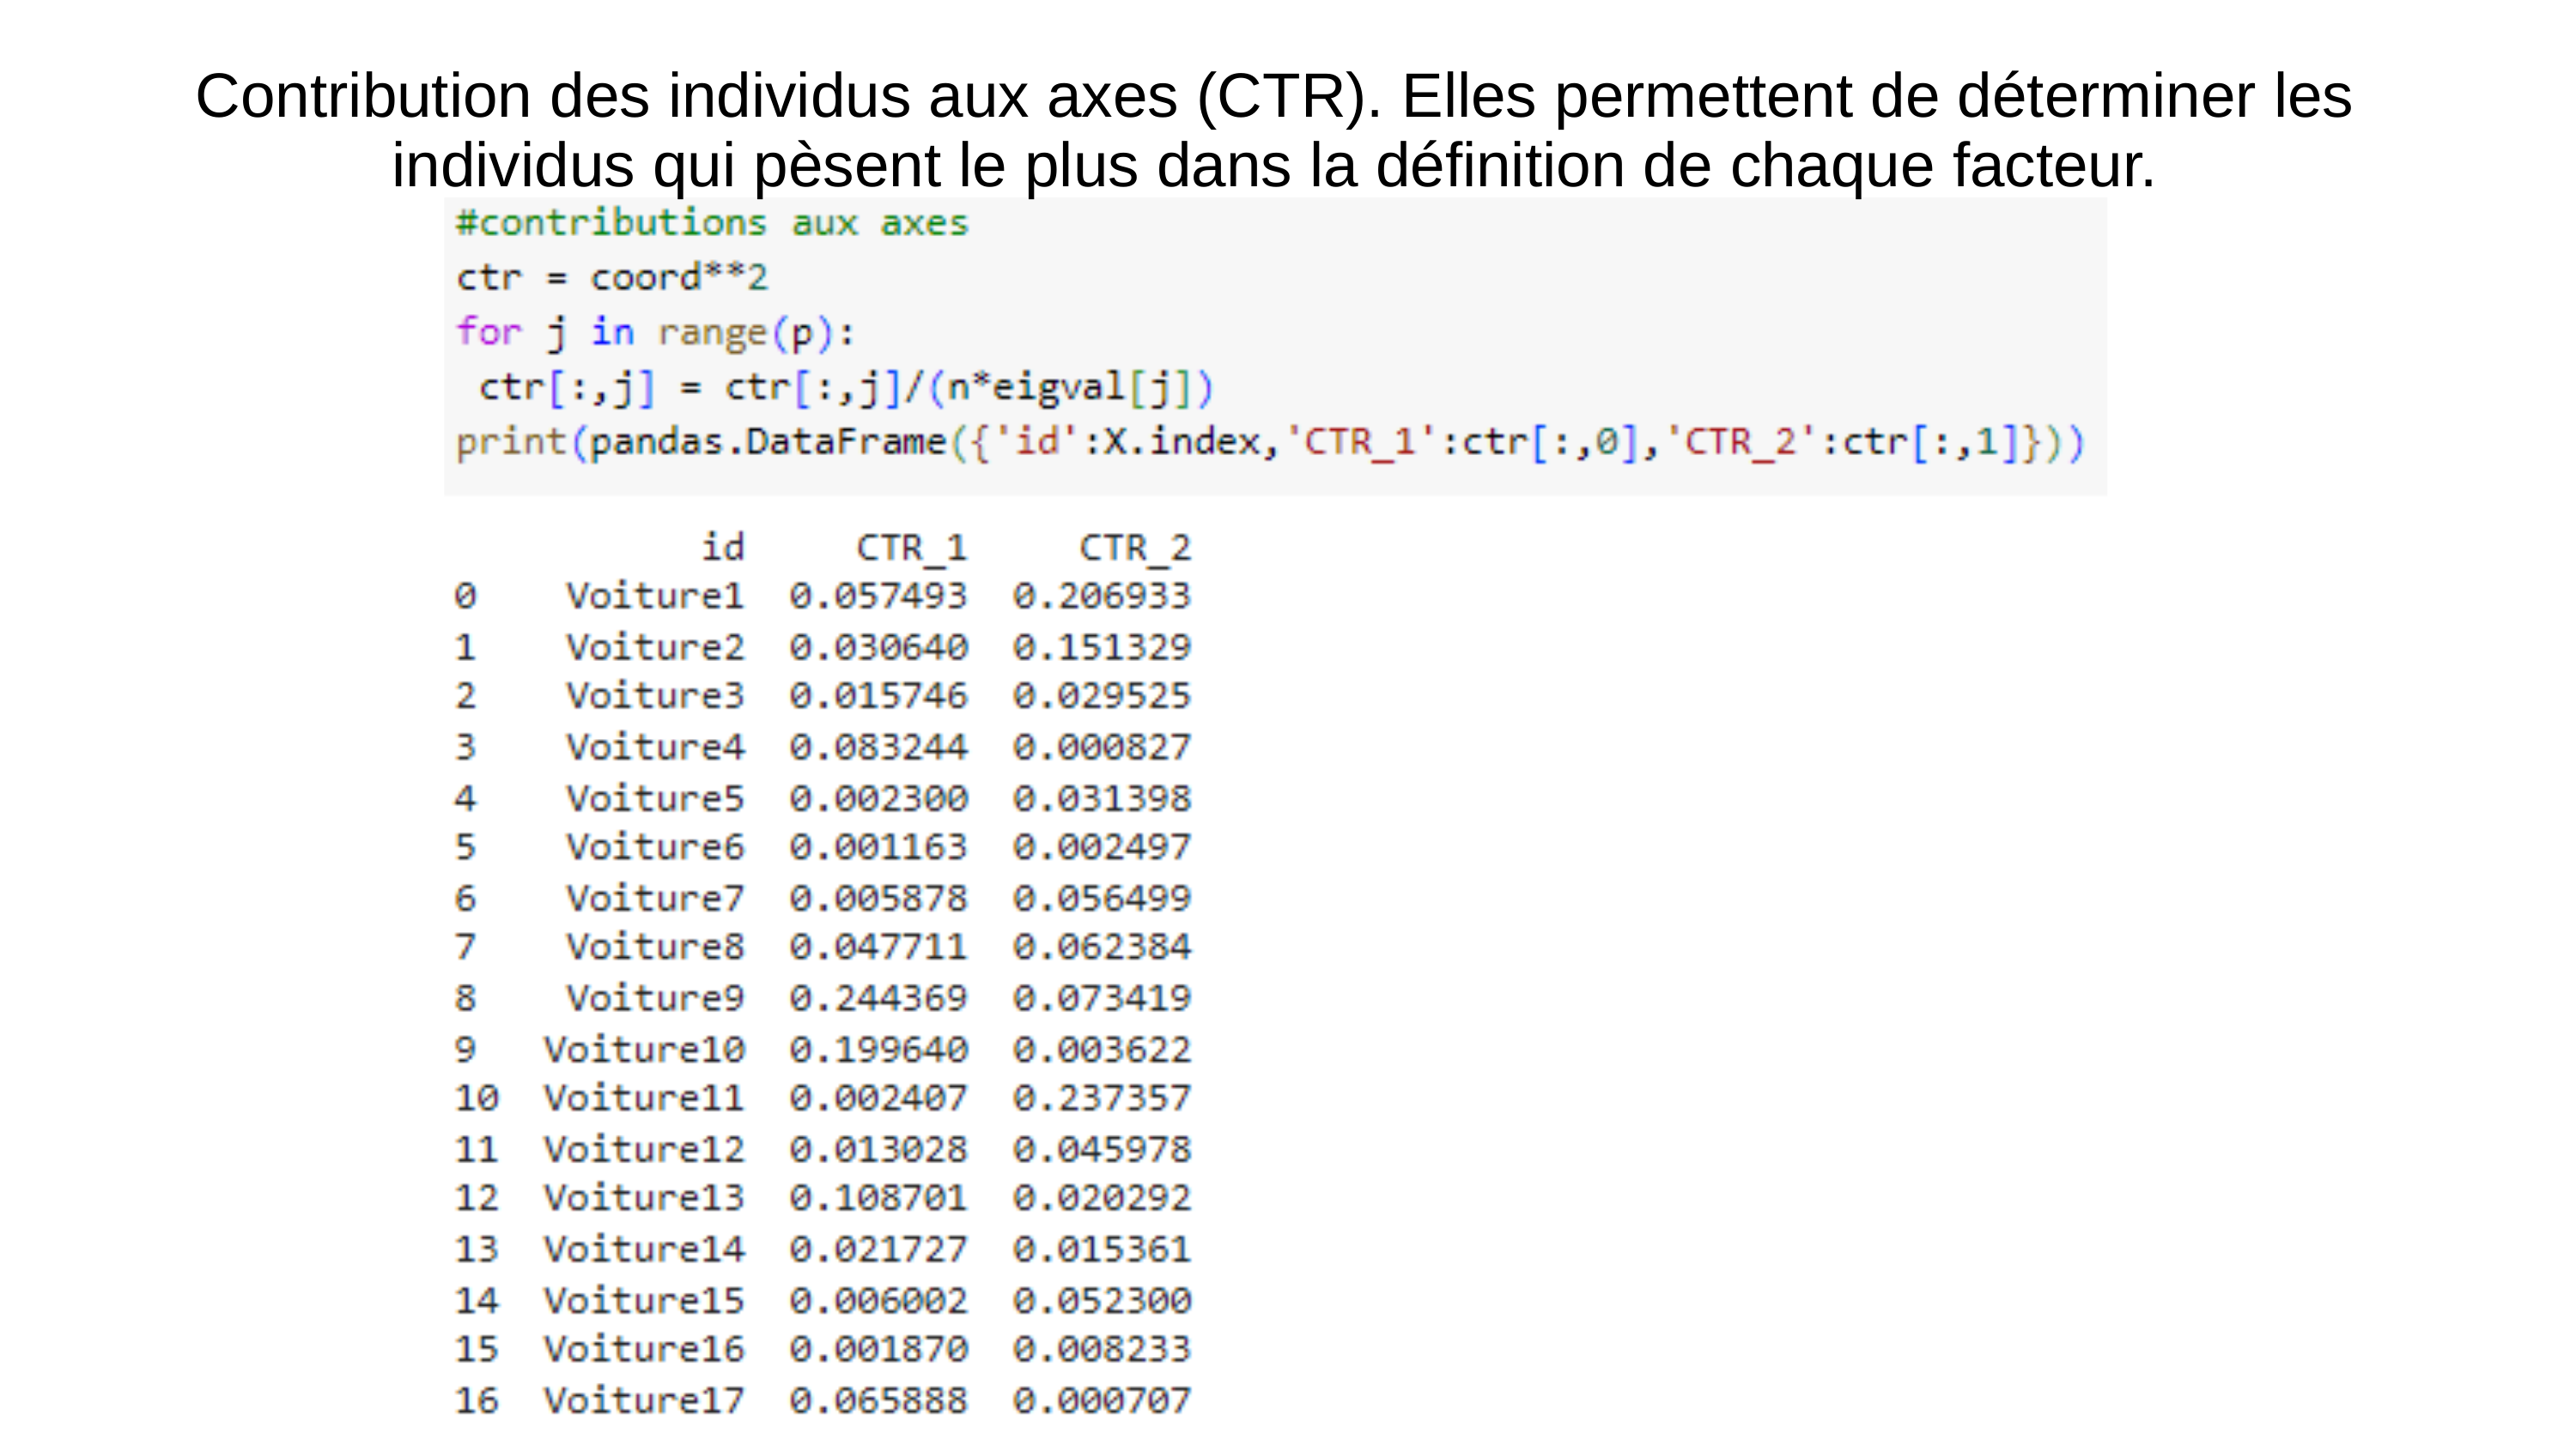

Contribution des individus aux axes (CTR). Elles permettent de déterminer les individus qui pèsent le plus dans la définition de chaque facteur.